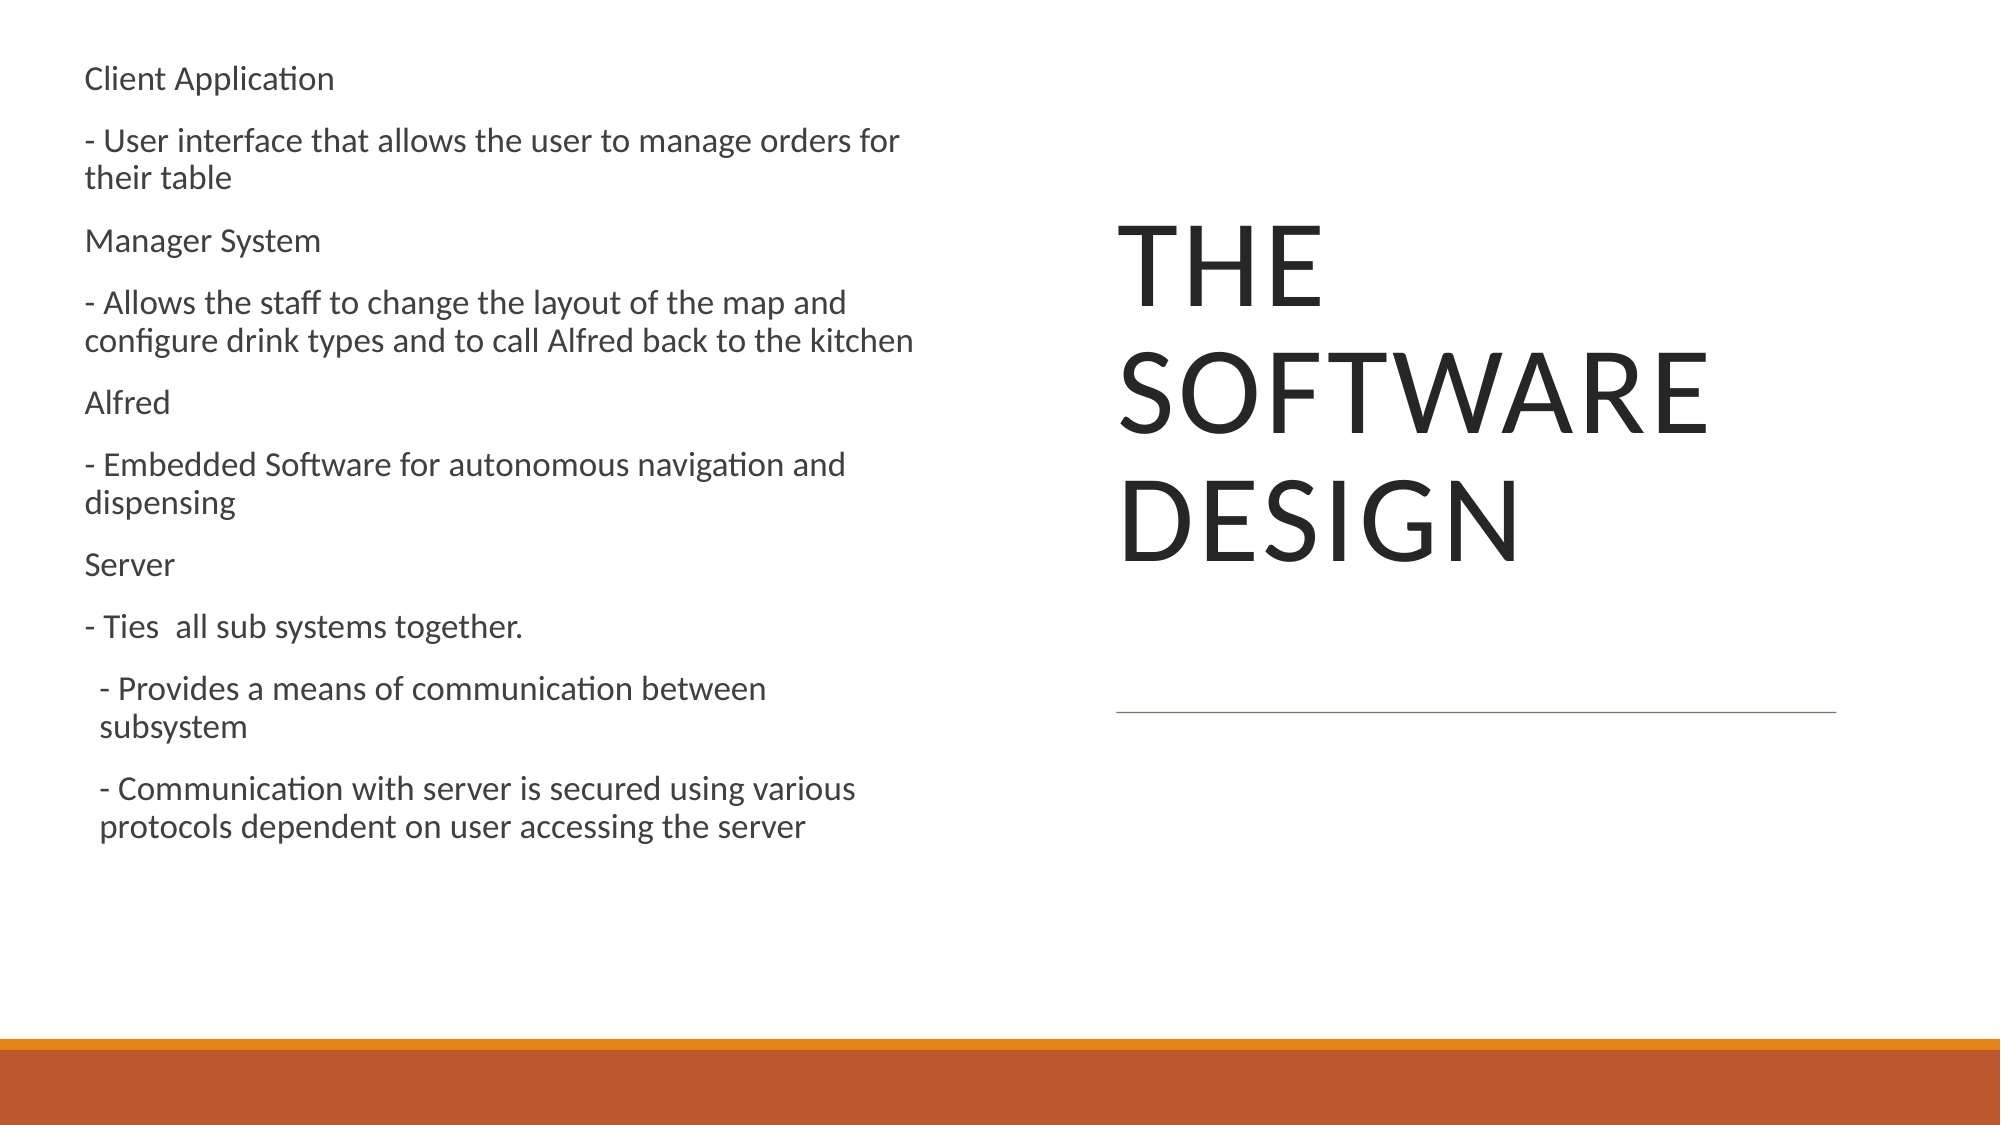

Client Application
- User interface that allows the user to manage orders for their table
Manager System
- Allows the staff to change the layout of the map and configure drink types and to call Alfred back to the kitchen
Alfred
- Embedded Software for autonomous navigation and dispensing
Server
- Ties  all sub systems together.
- Provides a means of communication between subsystem
- Communication with server is secured using various protocols dependent on user accessing the server
The Software Design

12